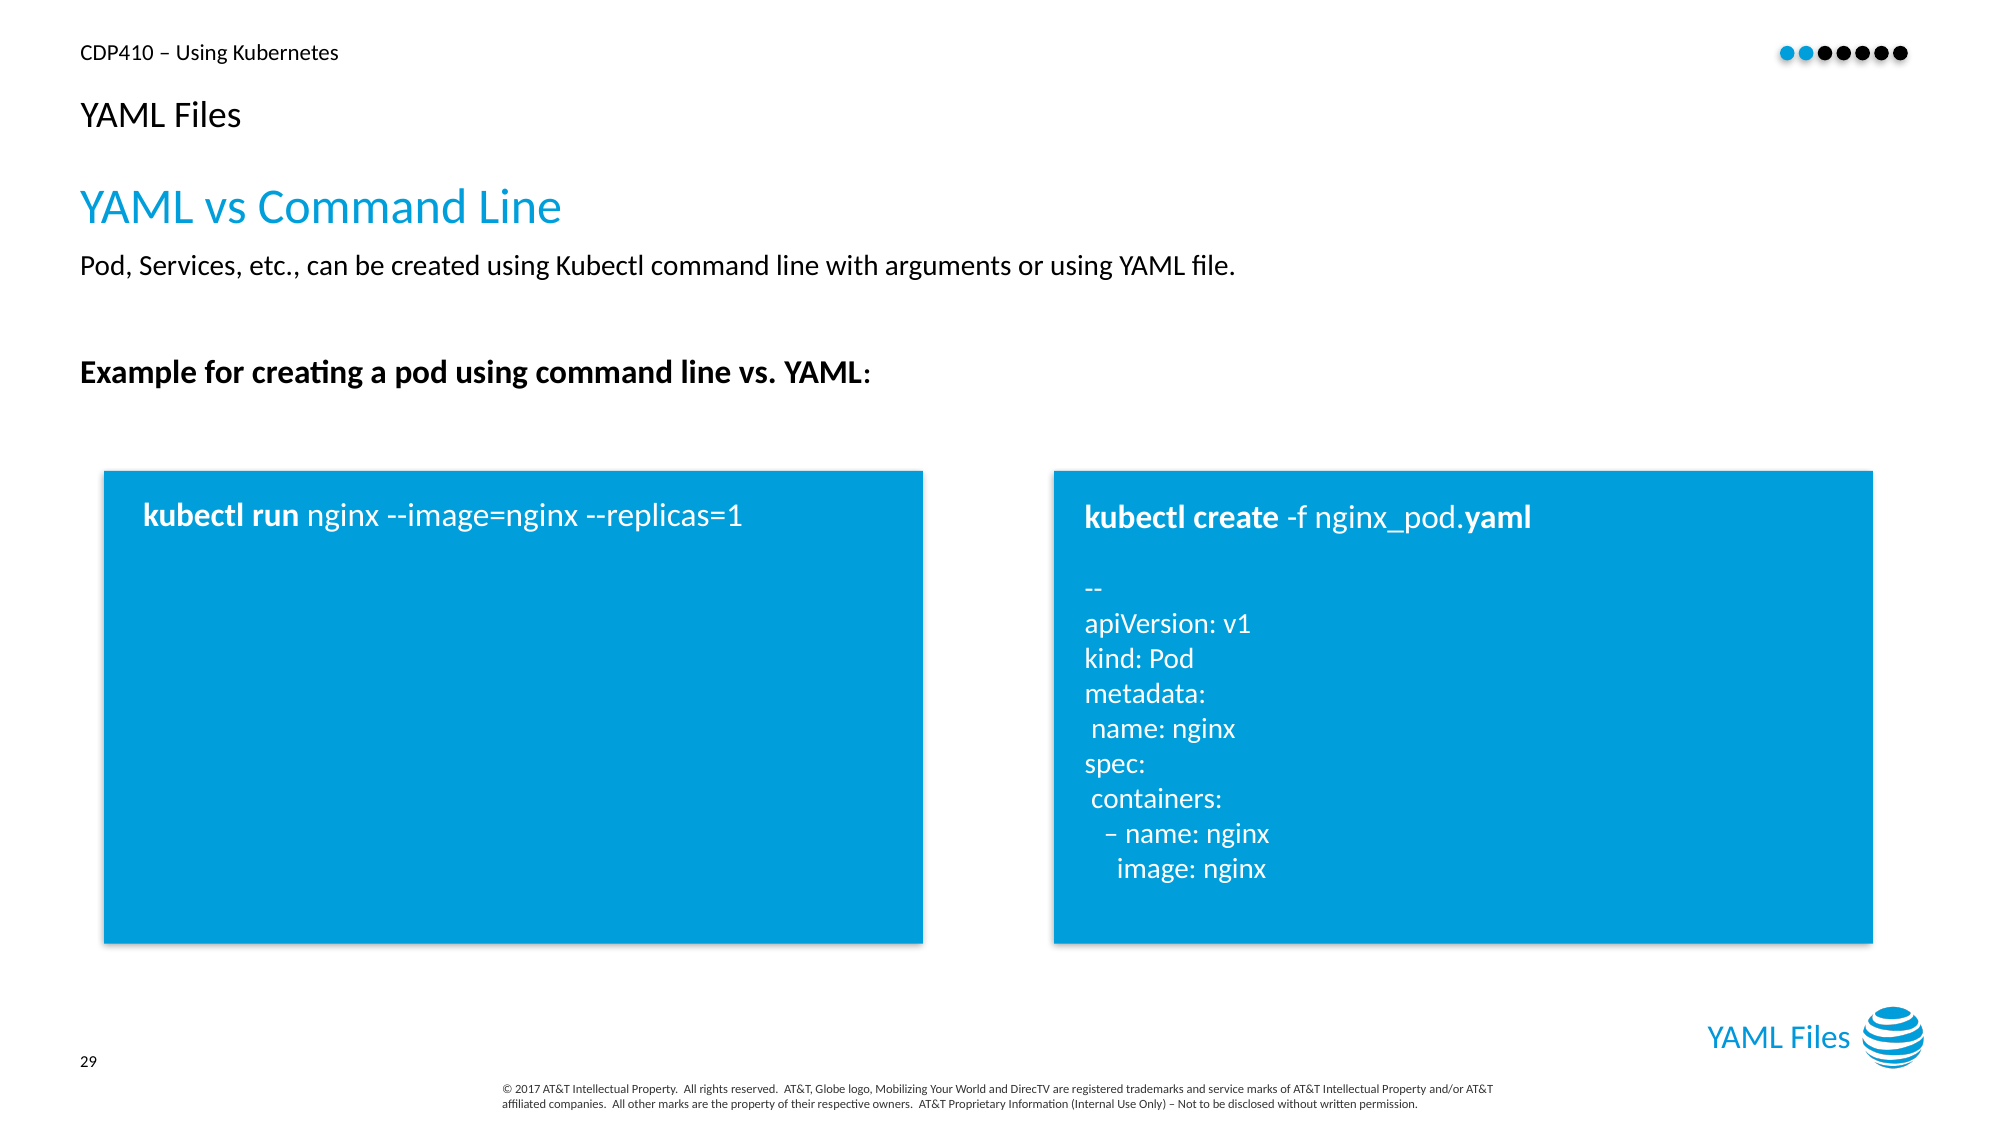

# YAML Files
YAML vs Command Line
Pod, Services, etc., can be created using Kubectl command line with arguments or using YAML file.

Example for creating a pod using command line vs. YAML:

kubectl run nginx --image=nginx --replicas=1
kubectl create -f nginx_pod.yaml

--
apiVersion: v1
kind: Pod
metadata:
 name: nginx
spec:
 containers:
   – name: nginx
     image: nginx
YAML Files
29